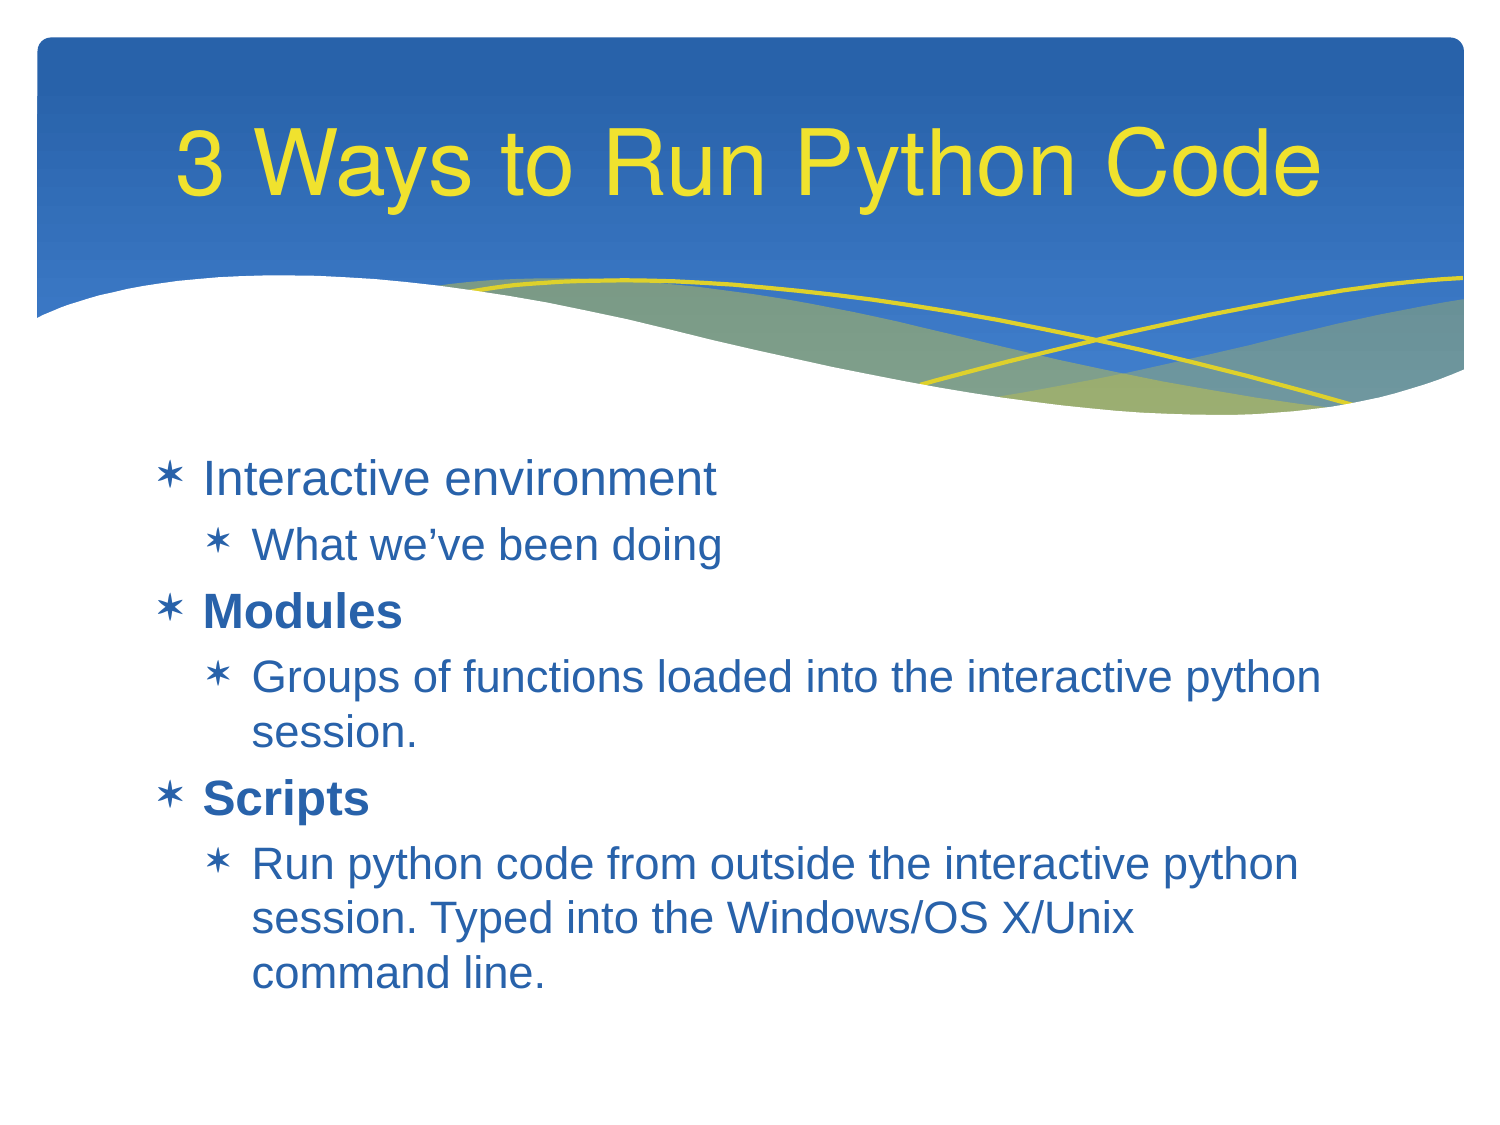

# 3 Ways to Run Python Code
Interactive environment
What we’ve been doing
Modules
Groups of functions loaded into the interactive python session.
Scripts
Run python code from outside the interactive python session. Typed into the Windows/OS X/Unix command line.